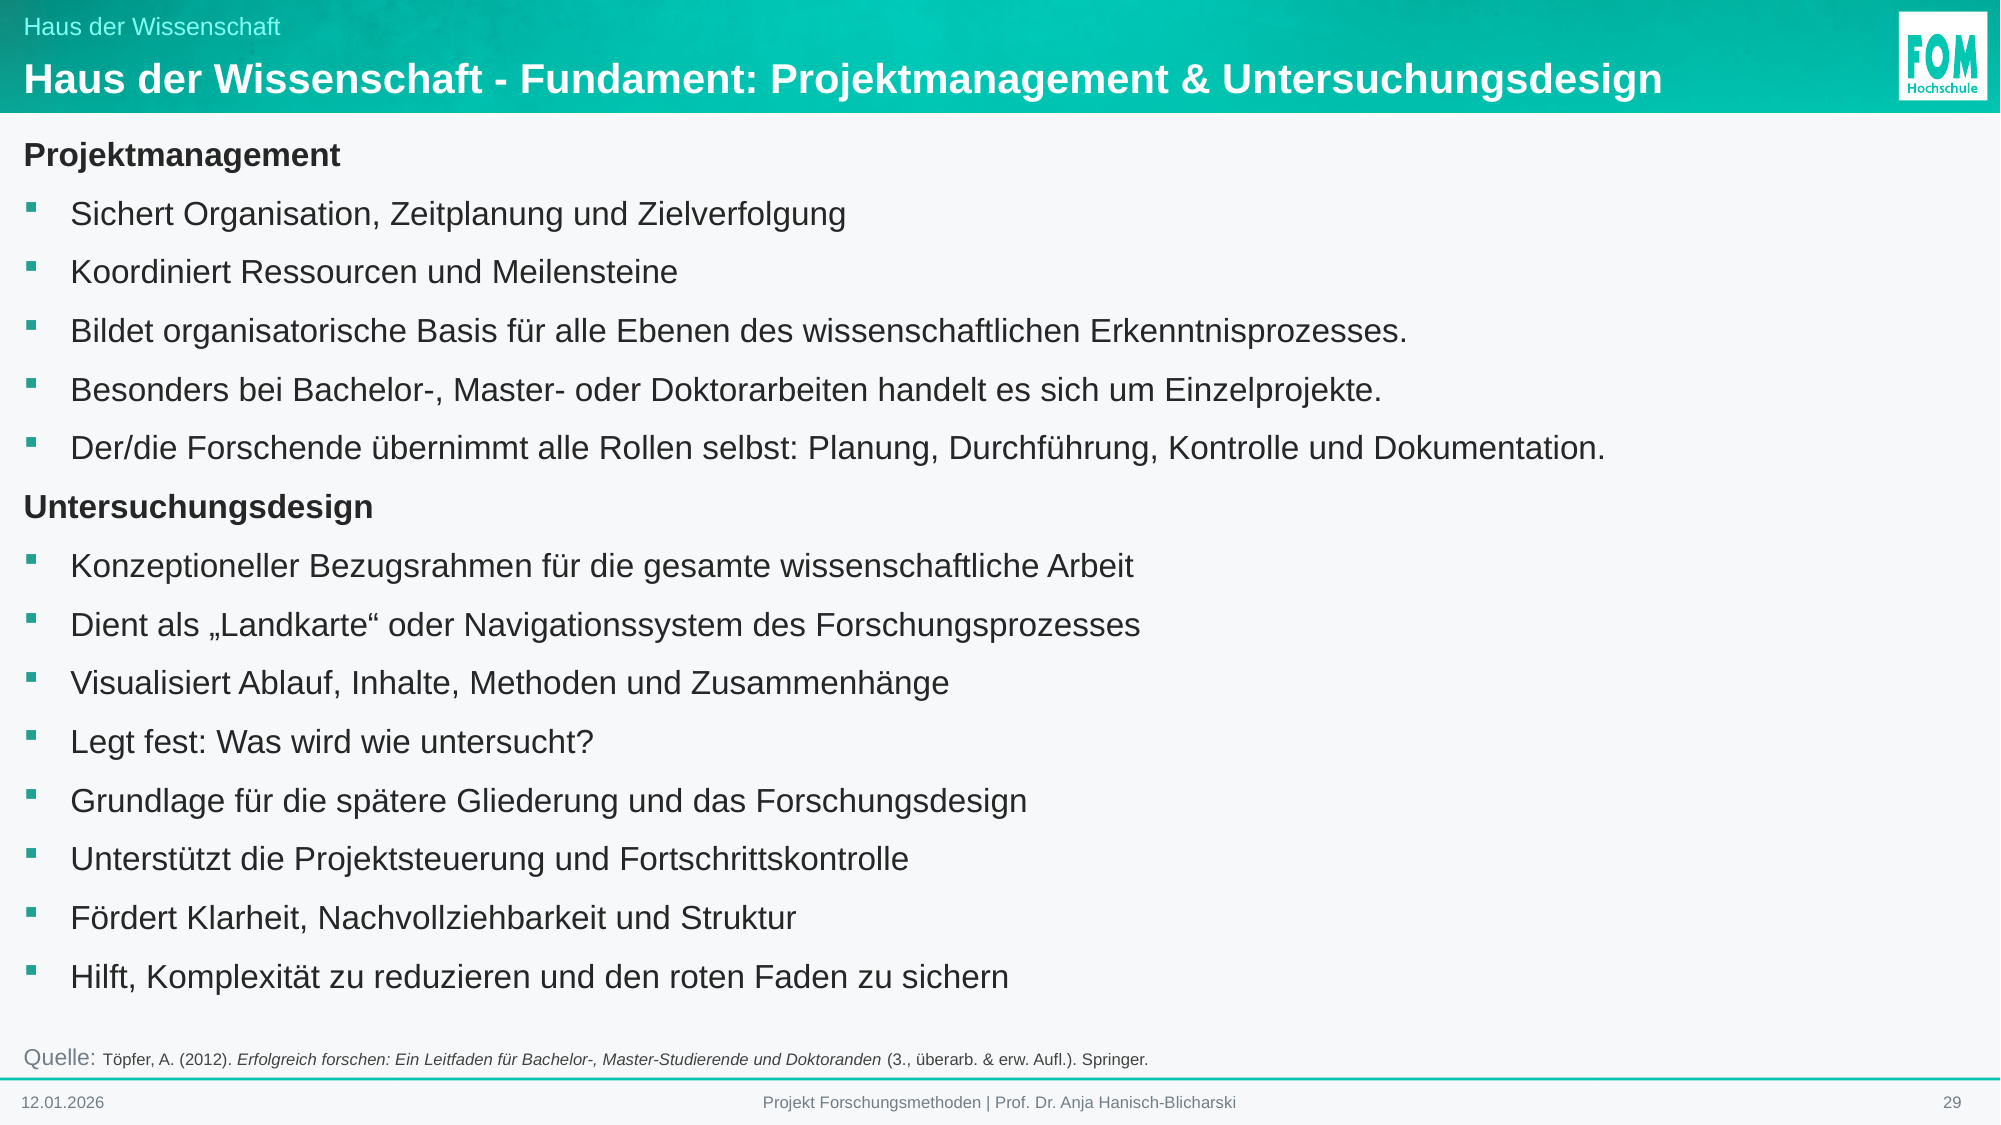

# Haus der Wissenschaft
Haus der Wissenschaft - Fundament: Projektmanagement & Untersuchungsdesign
Projektmanagement
Sichert Organisation, Zeitplanung und Zielverfolgung
Koordiniert Ressourcen und Meilensteine
Bildet organisatorische Basis für alle Ebenen des wissenschaftlichen Erkenntnisprozesses.
Besonders bei Bachelor-, Master- oder Doktorarbeiten handelt es sich um Einzelprojekte.
Der/die Forschende übernimmt alle Rollen selbst: Planung, Durchführung, Kontrolle und Dokumentation.
Untersuchungsdesign
Konzeptioneller Bezugsrahmen für die gesamte wissenschaftliche Arbeit
Dient als „Landkarte“ oder Navigationssystem des Forschungsprozesses
Visualisiert Ablauf, Inhalte, Methoden und Zusammenhänge
Legt fest: Was wird wie untersucht?
Grundlage für die spätere Gliederung und das Forschungsdesign
Unterstützt die Projektsteuerung und Fortschrittskontrolle
Fördert Klarheit, Nachvollziehbarkeit und Struktur
Hilft, Komplexität zu reduzieren und den roten Faden zu sichern
Quelle: Töpfer, A. (2012). Erfolgreich forschen: Ein Leitfaden für Bachelor-, Master-Studierende und Doktoranden (3., überarb. & erw. Aufl.). Springer.
12.01.2026
29
Projekt Forschungsmethoden | Prof. Dr. Anja Hanisch-Blicharski